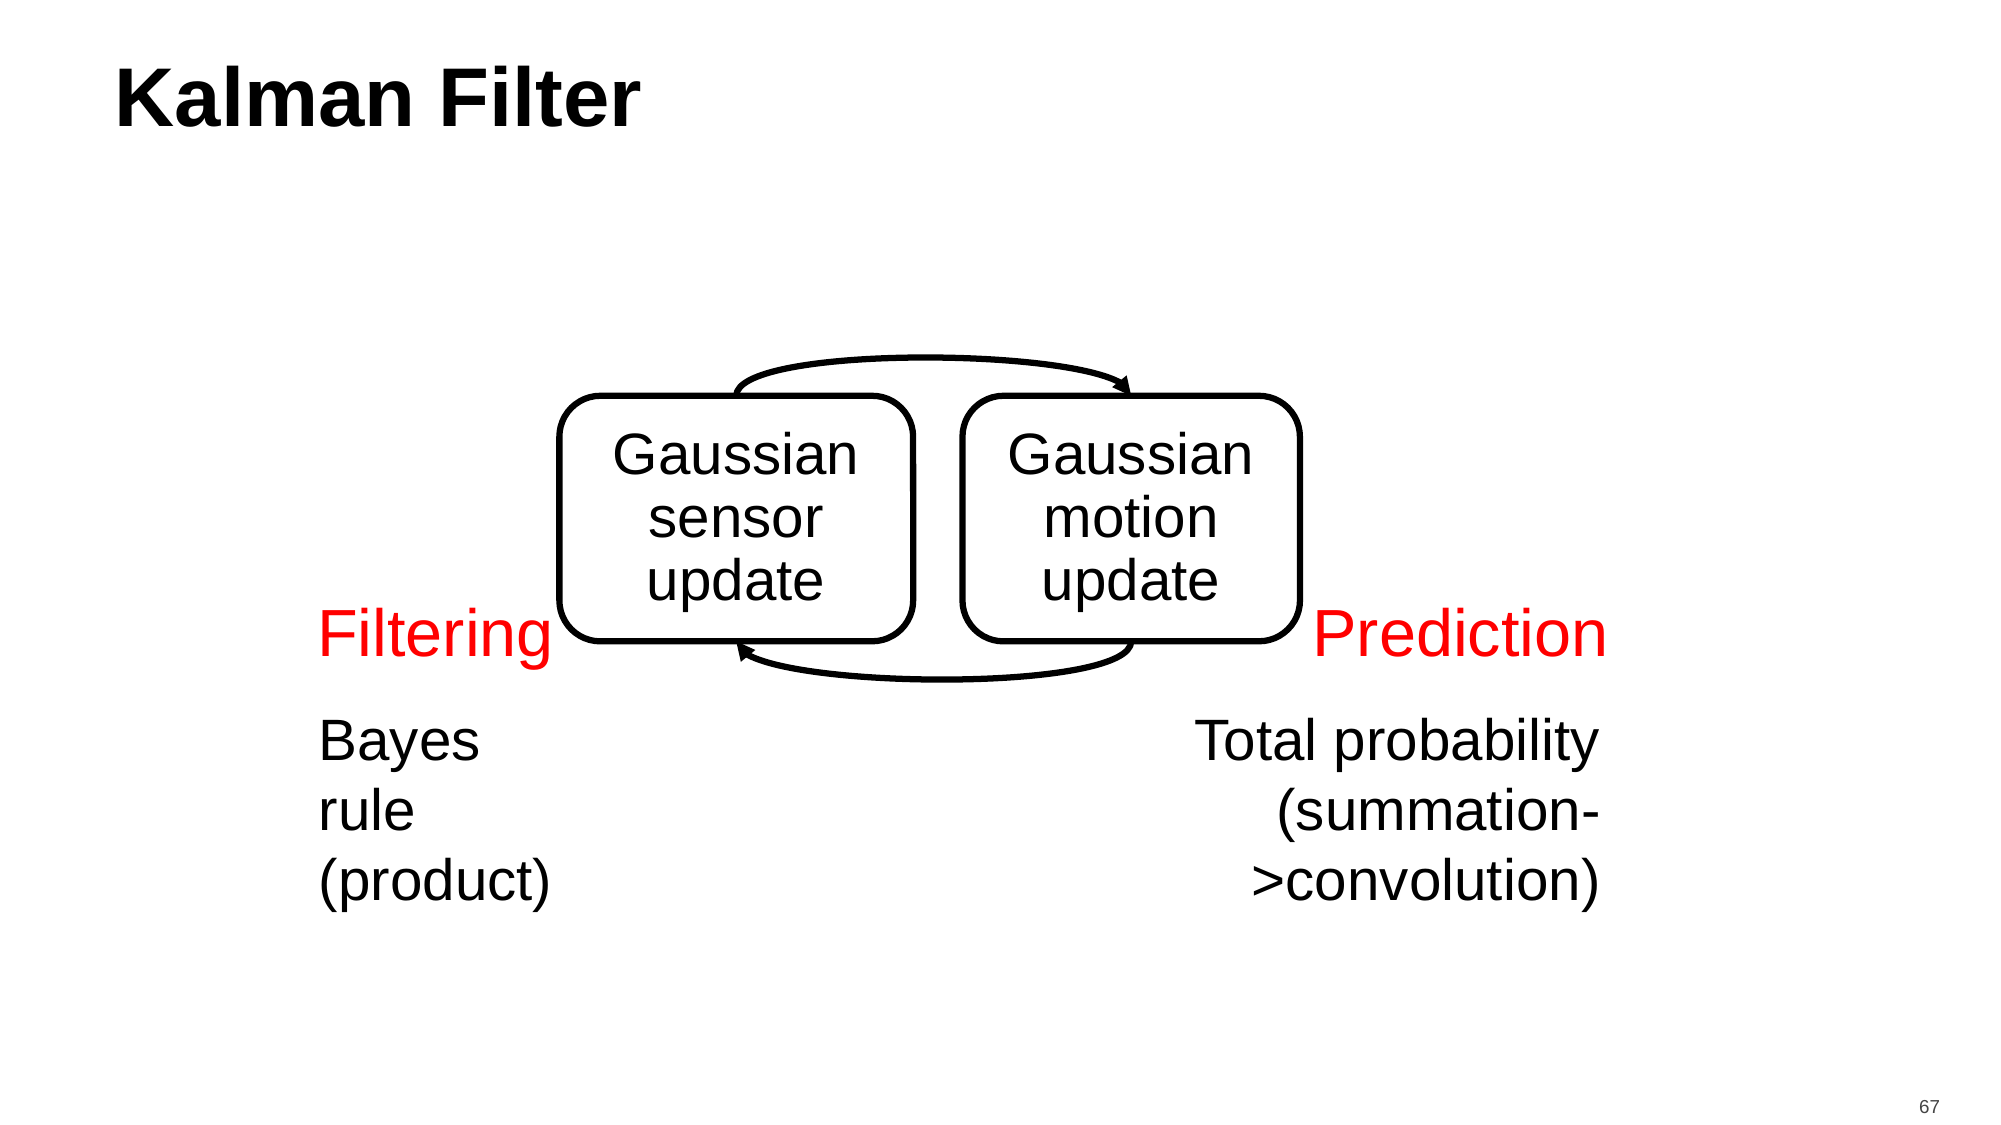

# Kalman Filter
Gaussian sensor update
Gaussian motion update
Filtering
Prediction
Bayes rule (product)
Total probability (summation->convolution)
67